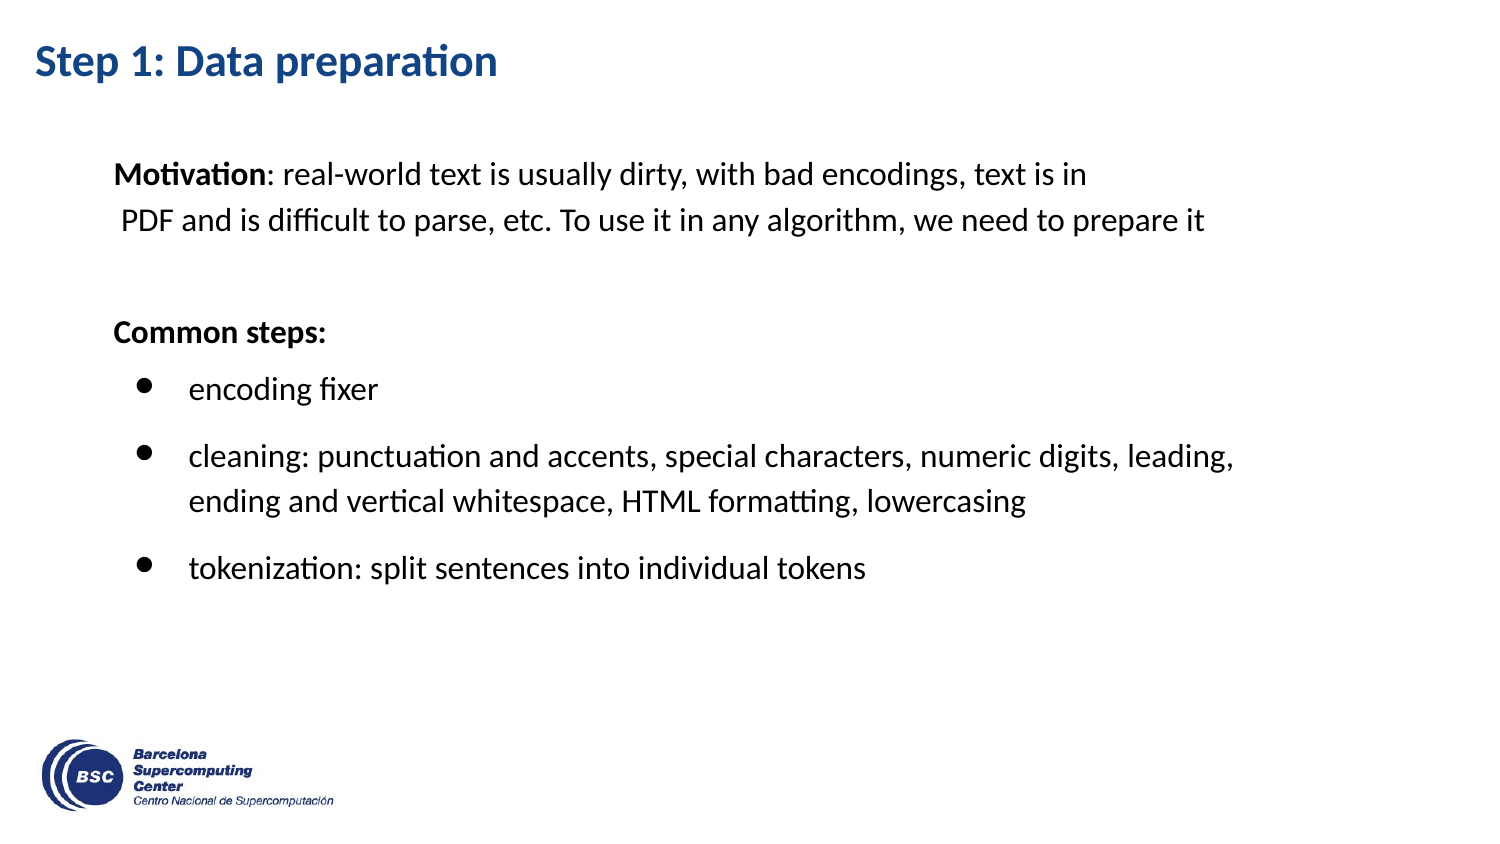

Step 1: Data preparation
Motivation: real-world text is usually dirty, with bad encodings, text is in
 PDF and is difficult to parse, etc. To use it in any algorithm, we need to prepare it

Common steps:
encoding fixer
cleaning: punctuation and accents, special characters, numeric digits, leading, ending and vertical whitespace, HTML formatting, lowercasing
tokenization: split sentences into individual tokens